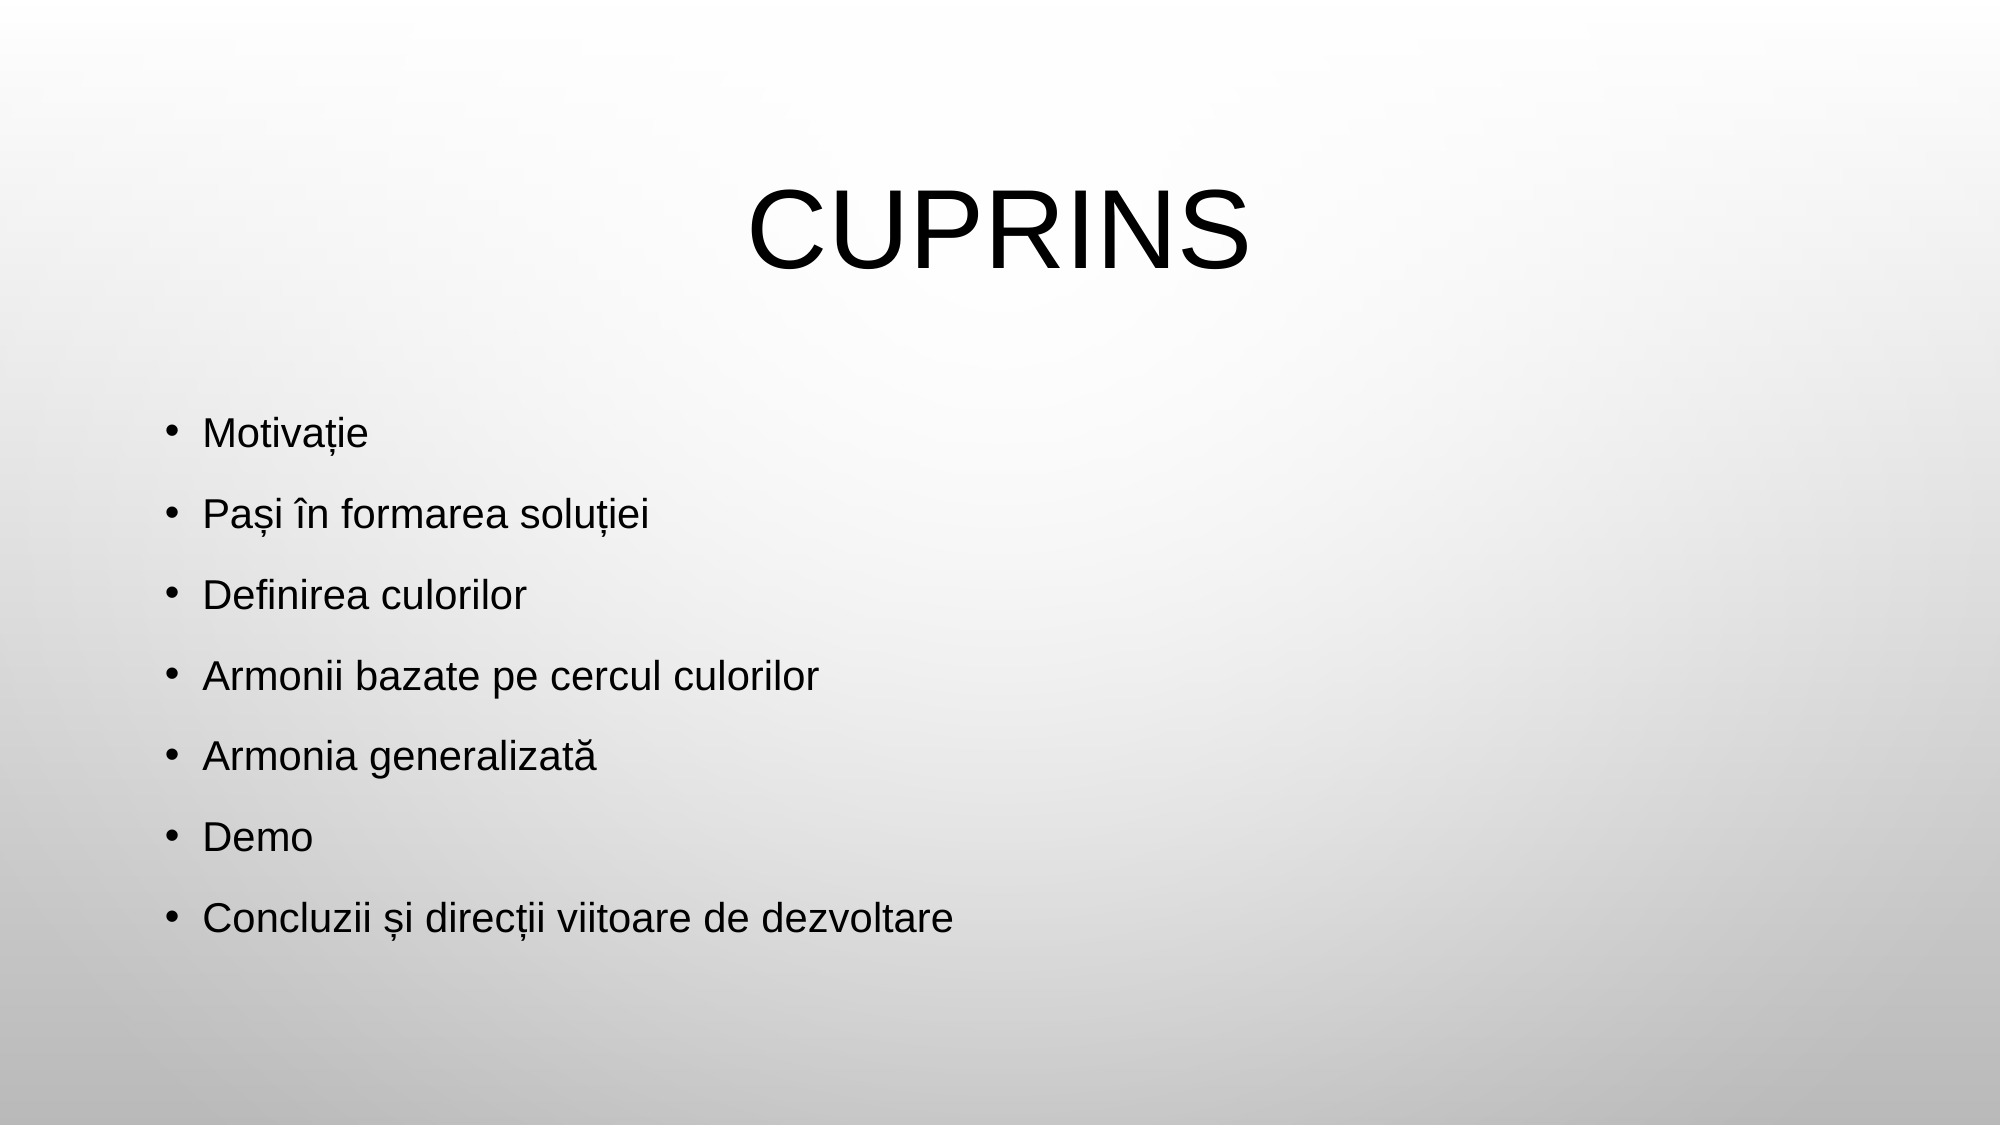

# CUPRINS
Motivație
Pași în formarea soluției
Definirea culorilor
Armonii bazate pe cercul culorilor
Armonia generalizată
Demo
Concluzii și direcții viitoare de dezvoltare